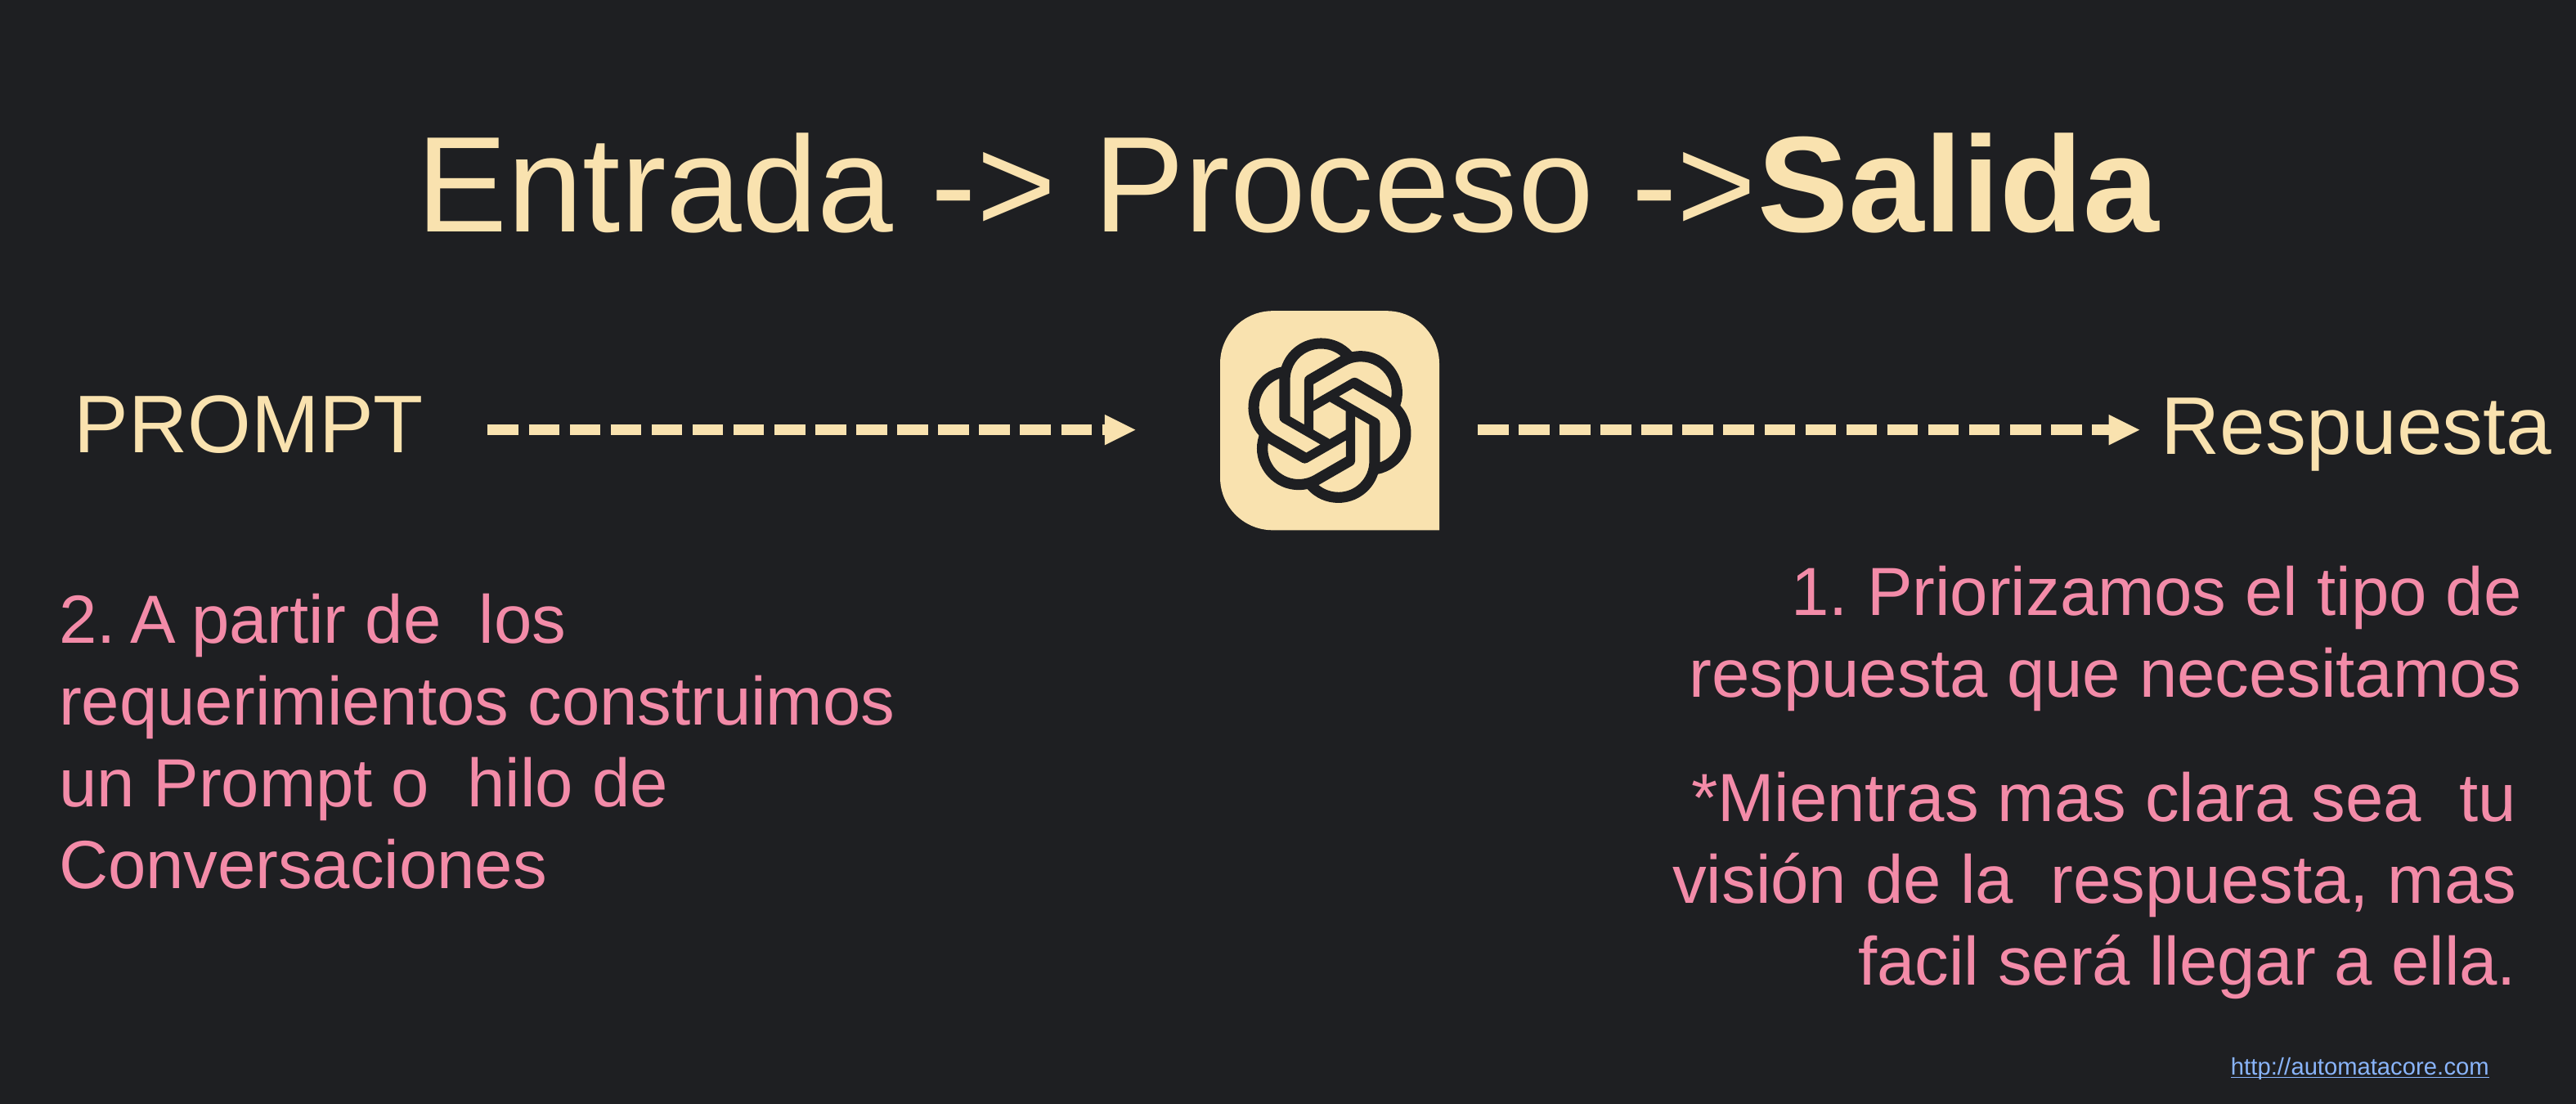

Entrada -> Proceso ->Salida

PROMPT
Respuesta
1. Priorizamos el tipo de respuesta que necesitamos
2. A partir de  los requerimientos construimos un Prompt o  hilo de Conversaciones
*Mientras mas clara sea  tu visión de la  respuesta, mas facil será llegar a ella.
http://automatacore.com